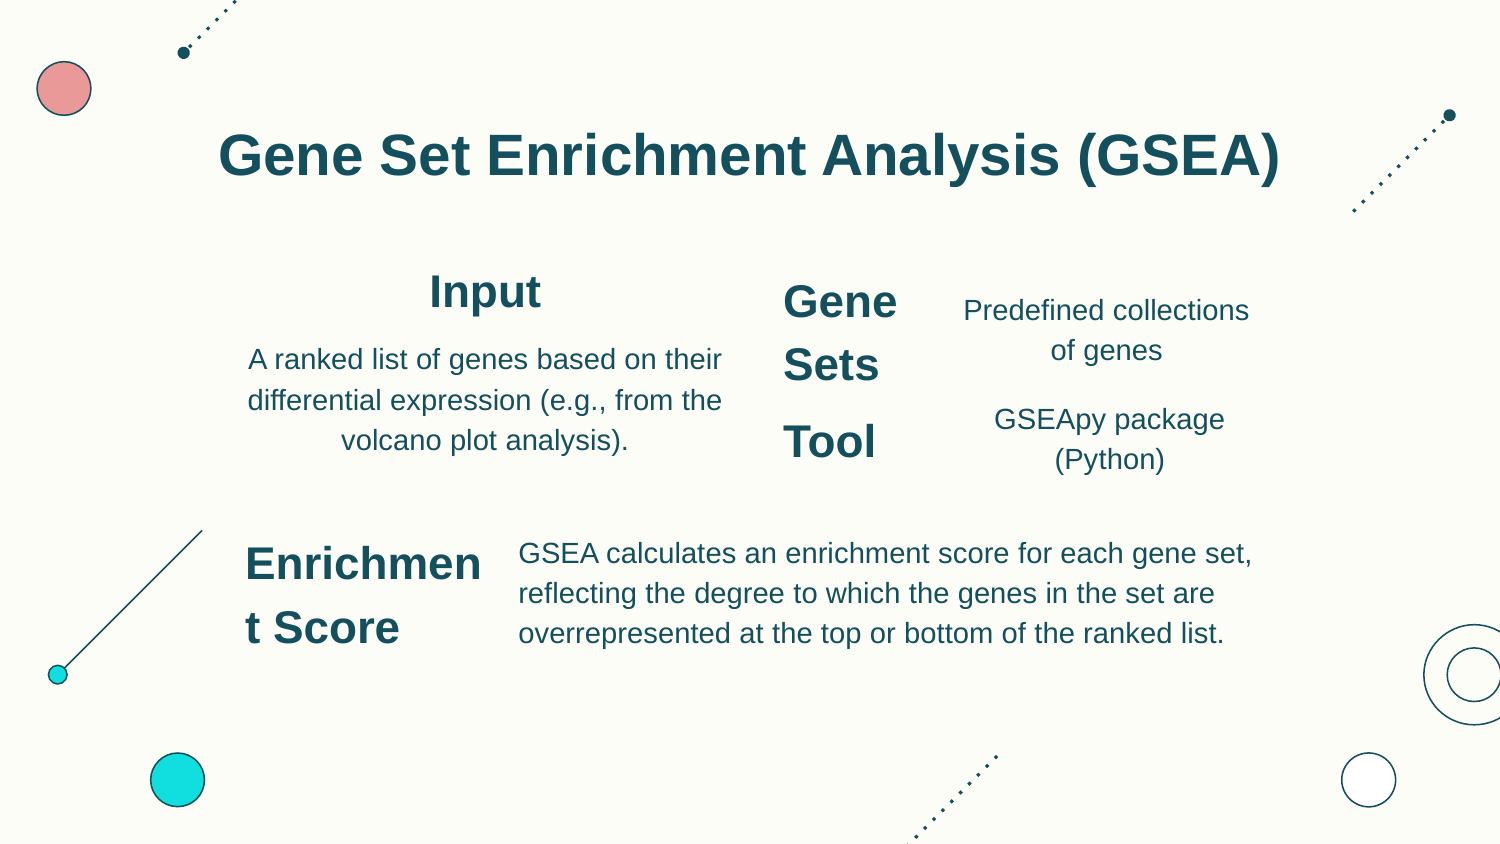

# Gene Set Enrichment Analysis (GSEA)
Input
Gene Sets
Predefined collections of genes
A ranked list of genes based on their differential expression (e.g., from the volcano plot analysis).
Tool
GSEApy package (Python)
Enrichment Score
GSEA calculates an enrichment score for each gene set, reflecting the degree to which the genes in the set are overrepresented at the top or bottom of the ranked list.